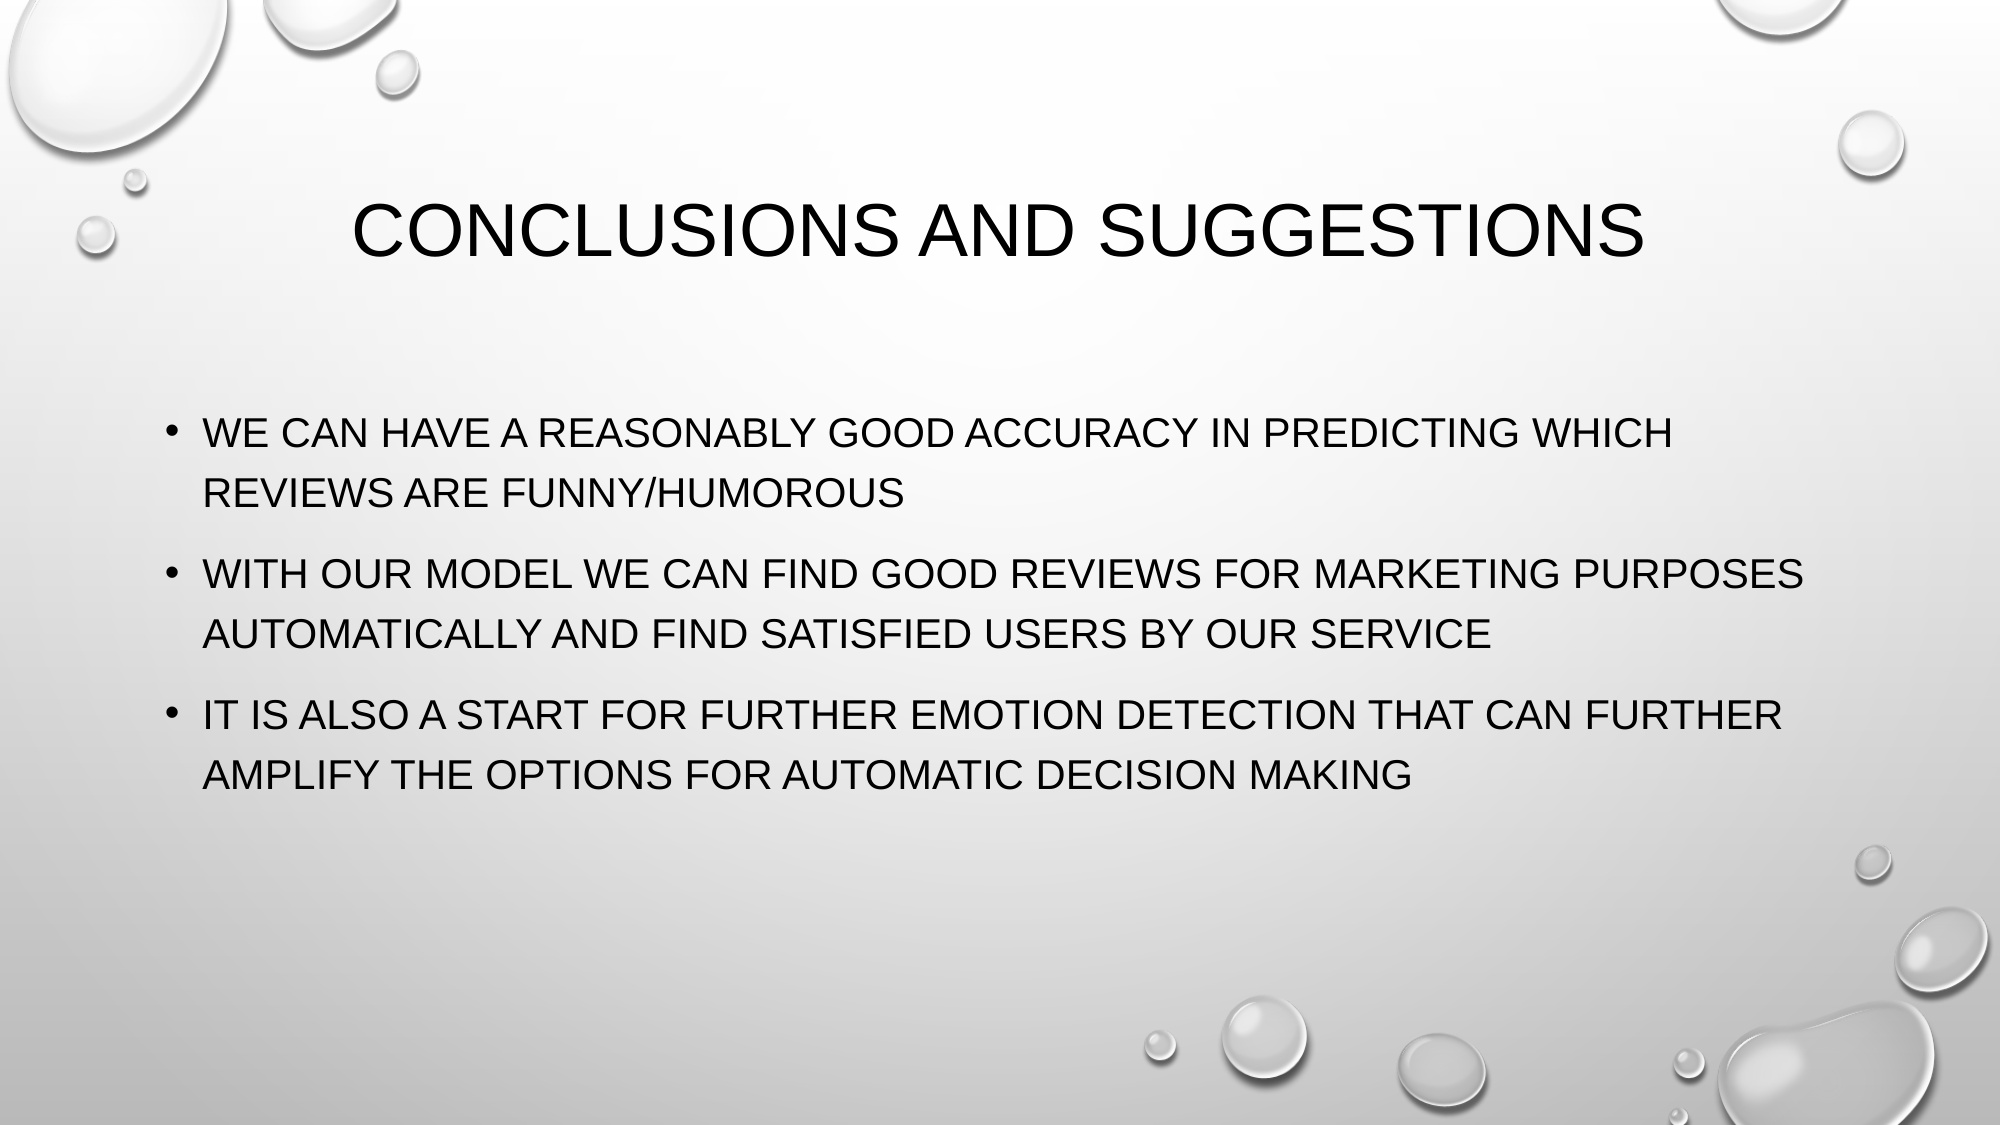

# Conclusions and suggestions
We can have a reasonably good accuracy in predicting which reviews are funny/humorous
With our model we can find good reviews for marketing purposes automatically and find satisfied users by our service
It is also a start for further emotion detection that can further amplify the options for automatic decision making